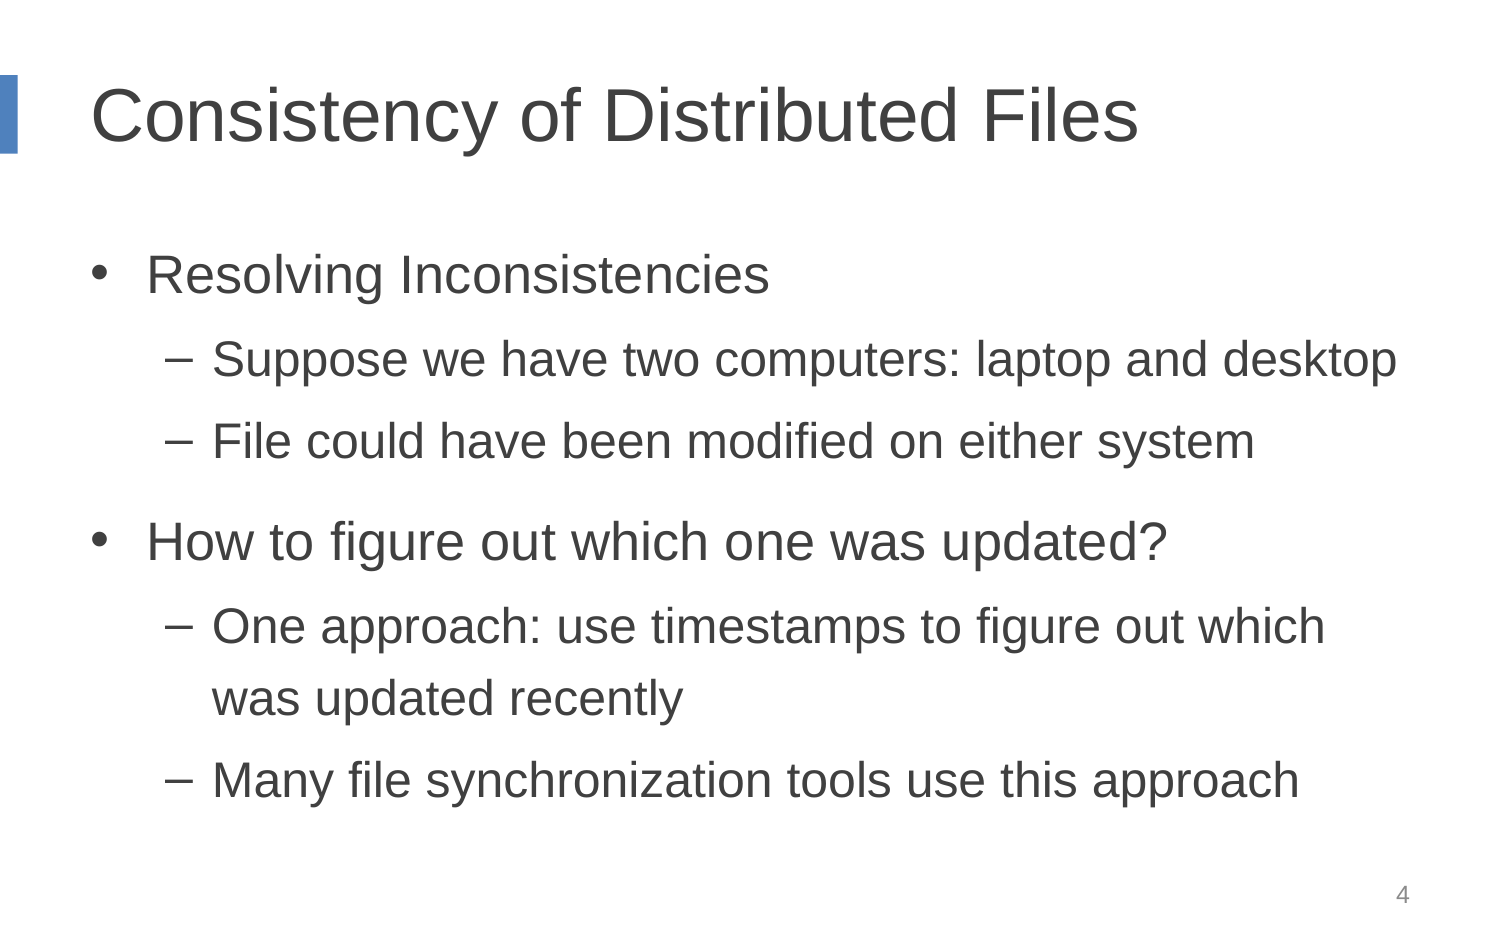

# Consistency of Distributed Files
Resolving Inconsistencies
Suppose we have two computers: laptop and desktop
File could have been modified on either system
How to figure out which one was updated?
One approach: use timestamps to figure out which was updated recently
Many file synchronization tools use this approach
4